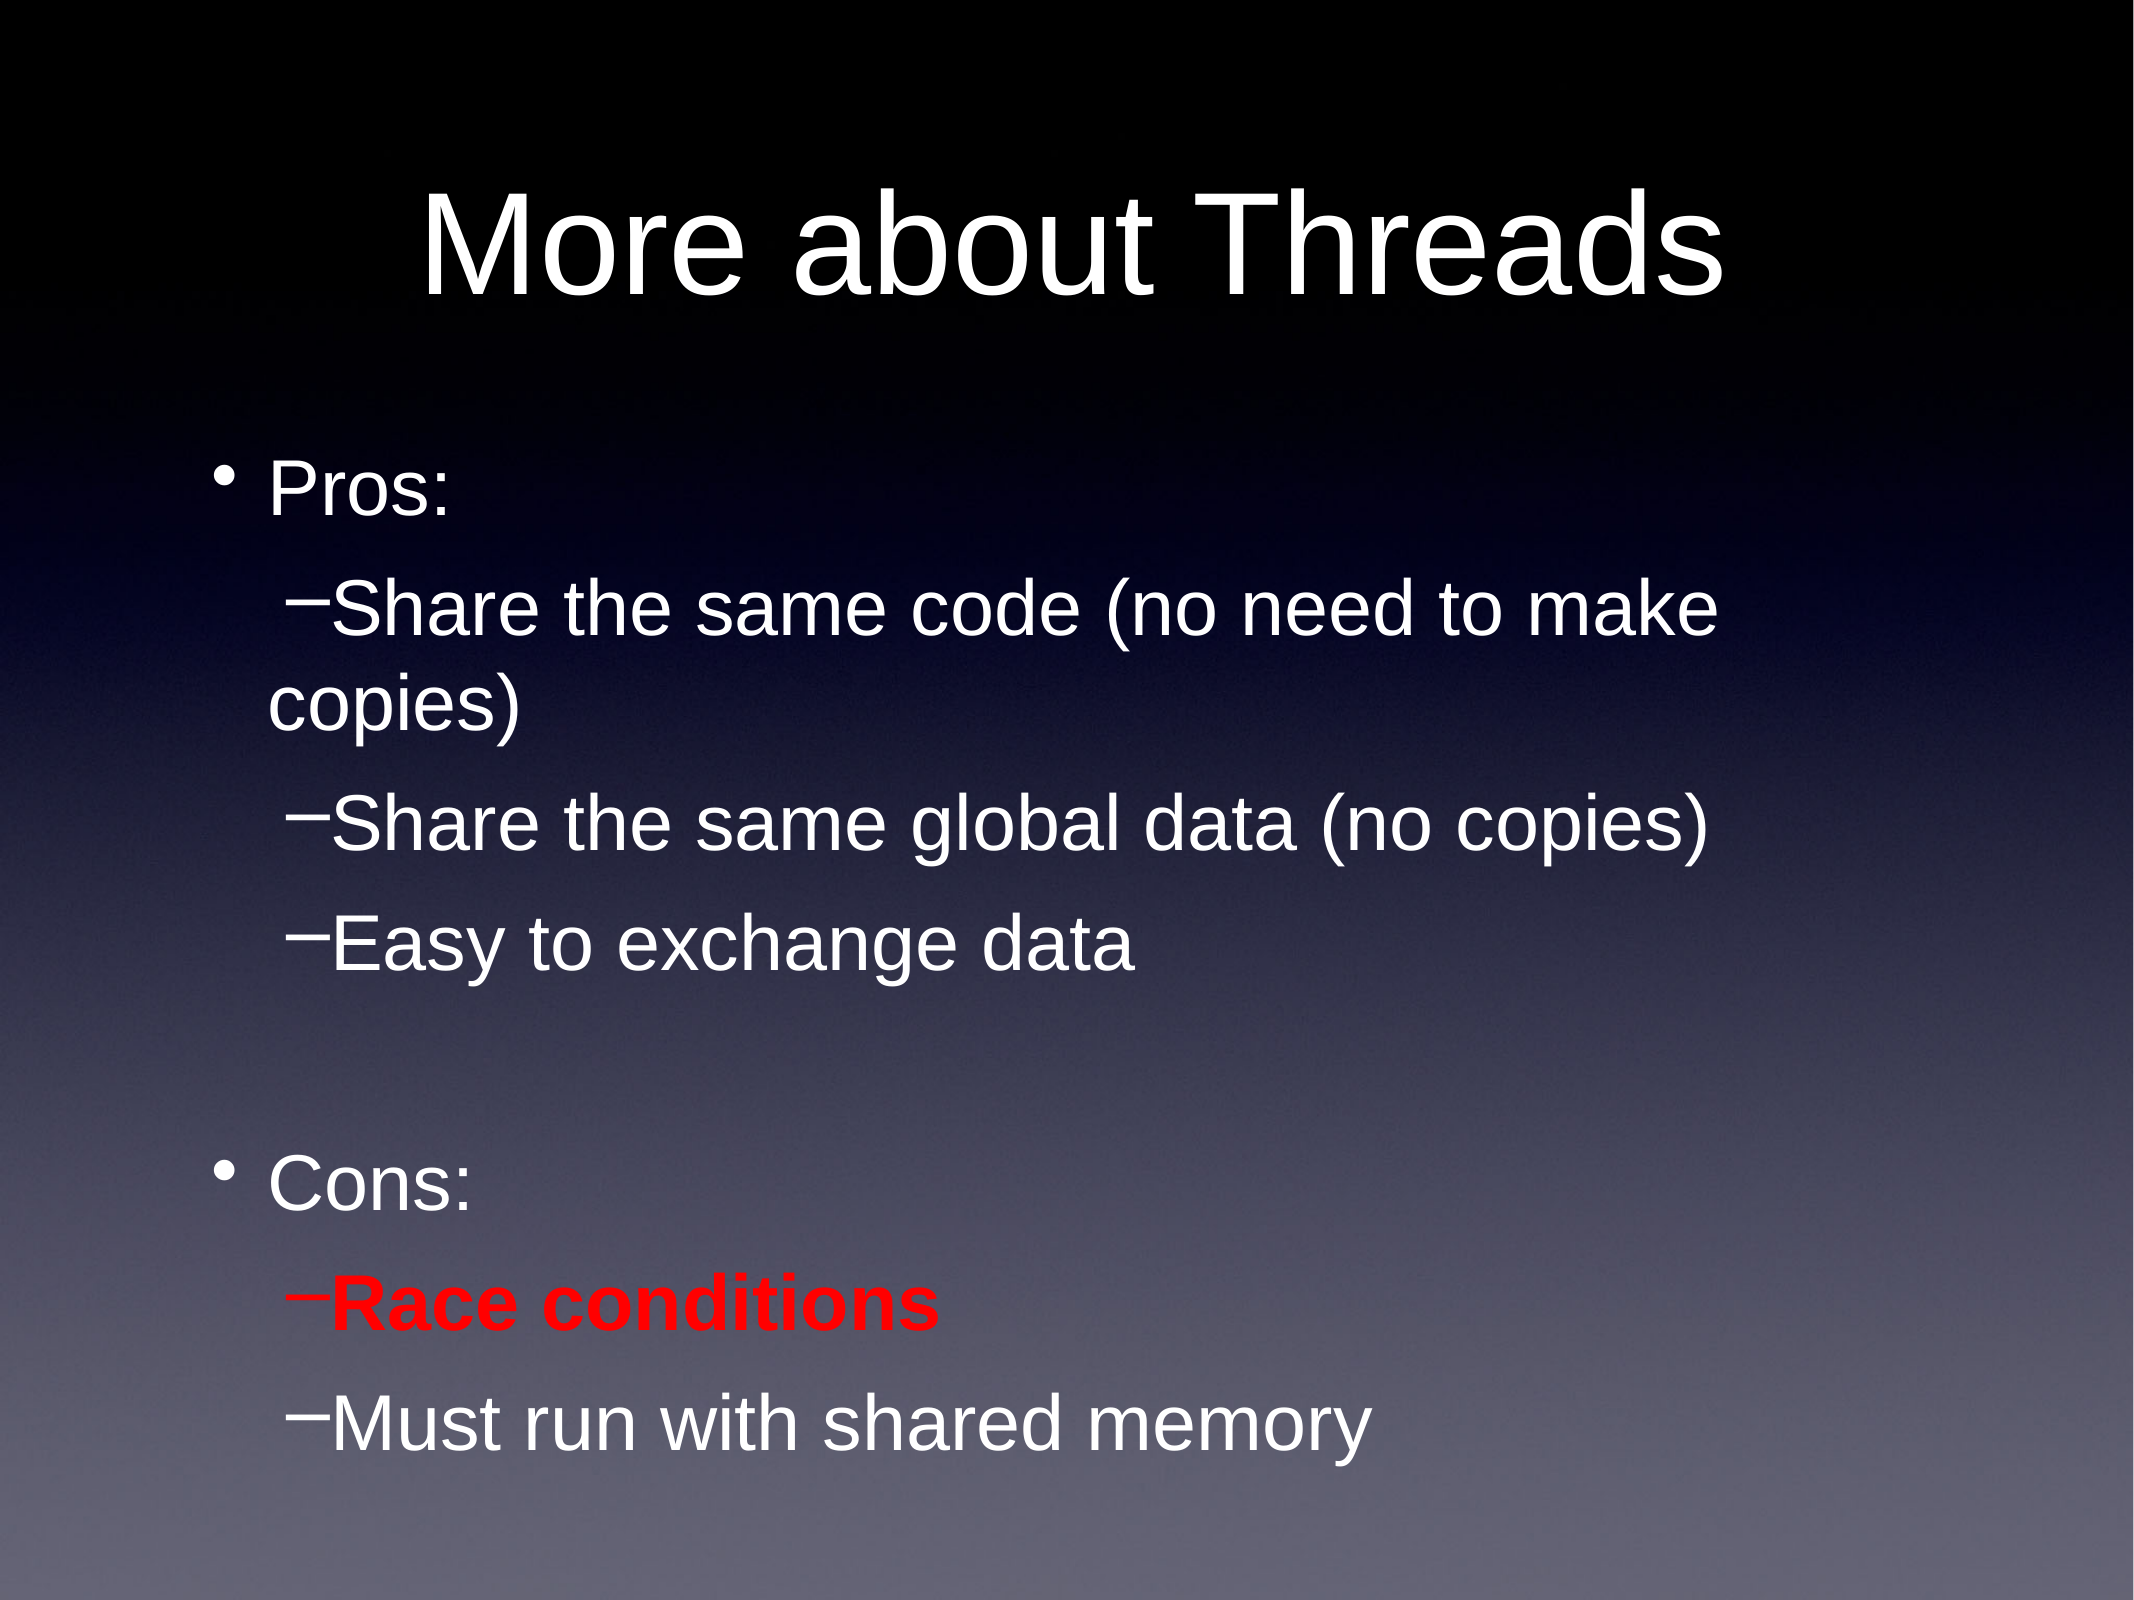

More about Threads
Pros:
Share the same code (no need to make copies)
Share the same global data (no copies)
Easy to exchange data

Cons:
Race conditions
Must run with shared memory